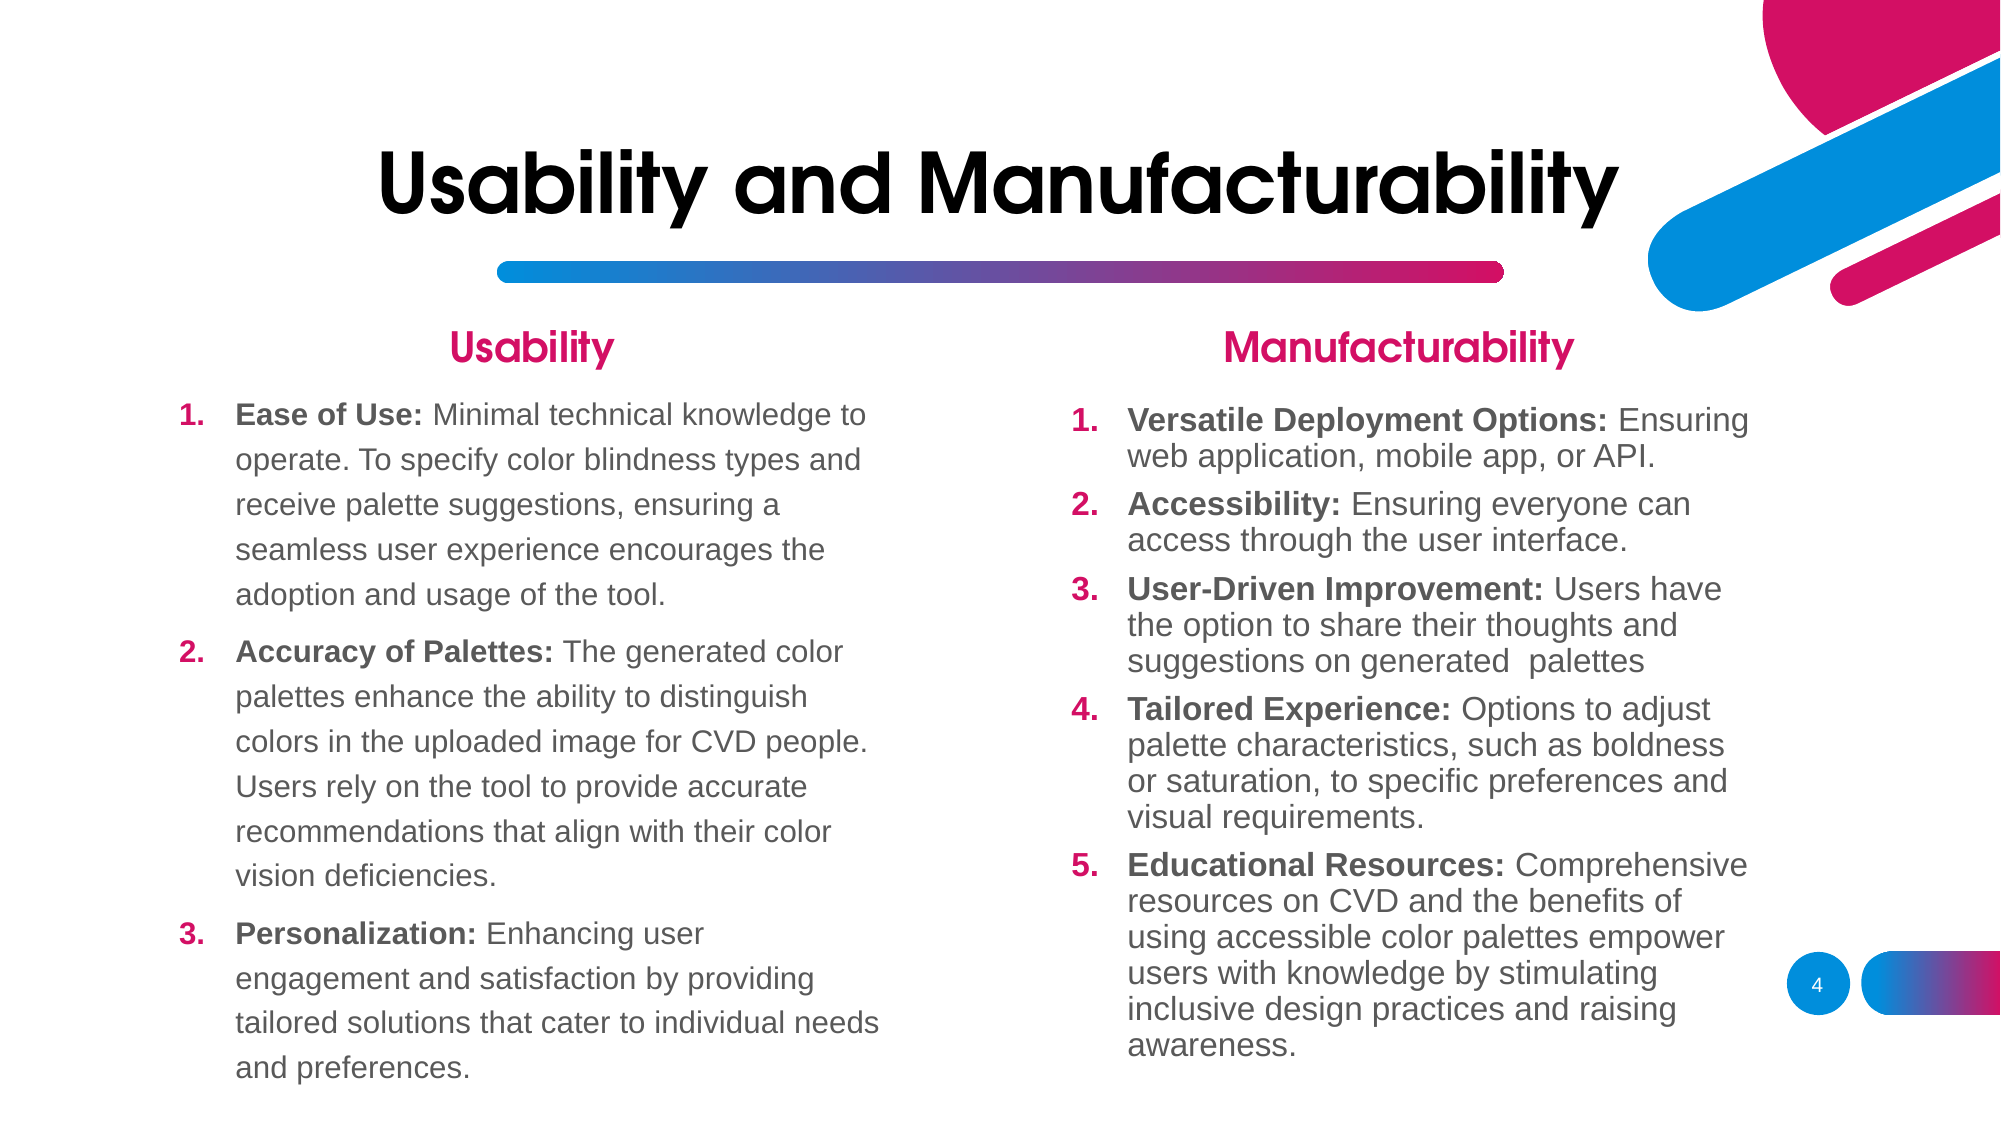

# Usability and Manufacturability
Usability
Manufacturability
Ease of Use: Minimal technical knowledge to operate. To specify color blindness types and receive palette suggestions, ensuring a seamless user experience encourages the adoption and usage of the tool.
Accuracy of Palettes: The generated color palettes enhance the ability to distinguish colors in the uploaded image for CVD people. Users rely on the tool to provide accurate recommendations that align with their color vision deficiencies.
Personalization: Enhancing user engagement and satisfaction by providing tailored solutions that cater to individual needs and preferences.
Versatile Deployment Options: Ensuring web application, mobile app, or API.
Accessibility: Ensuring everyone can access through the user interface.
User-Driven Improvement: Users have the option to share their thoughts and suggestions on generated  palettes
Tailored Experience: Options to adjust palette characteristics, such as boldness or saturation, to specific preferences and visual requirements.
Educational Resources: Comprehensive resources on CVD and the benefits of using accessible color palettes empower users with knowledge by stimulating inclusive design practices and raising awareness.
4